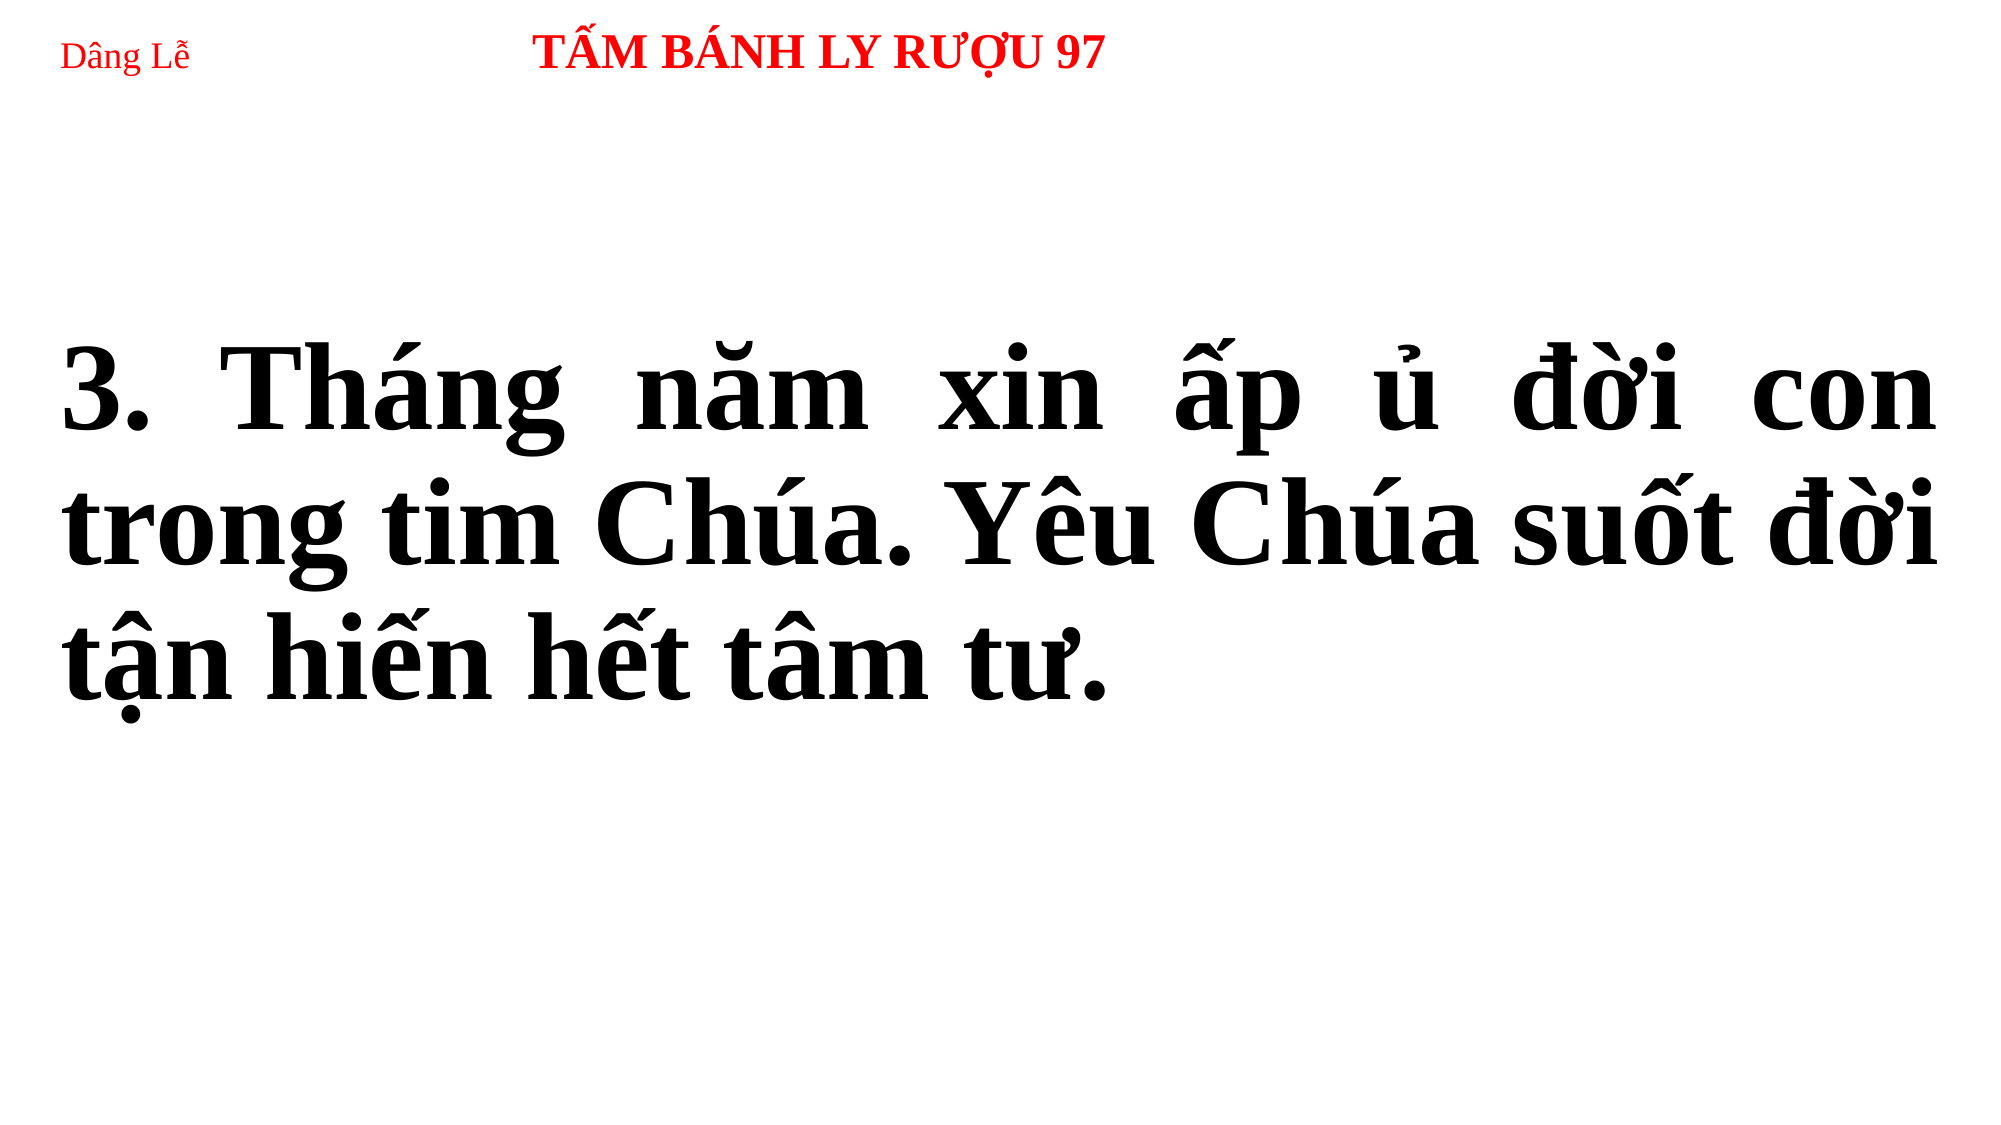

# Dâng Lễ                                    TẤM BÁNH LY RƯỢU 97
3. Tháng năm xin ấp ủ đời con trong tim Chúa. Yêu Chúa suốt đời tận hiến hết tâm tư.